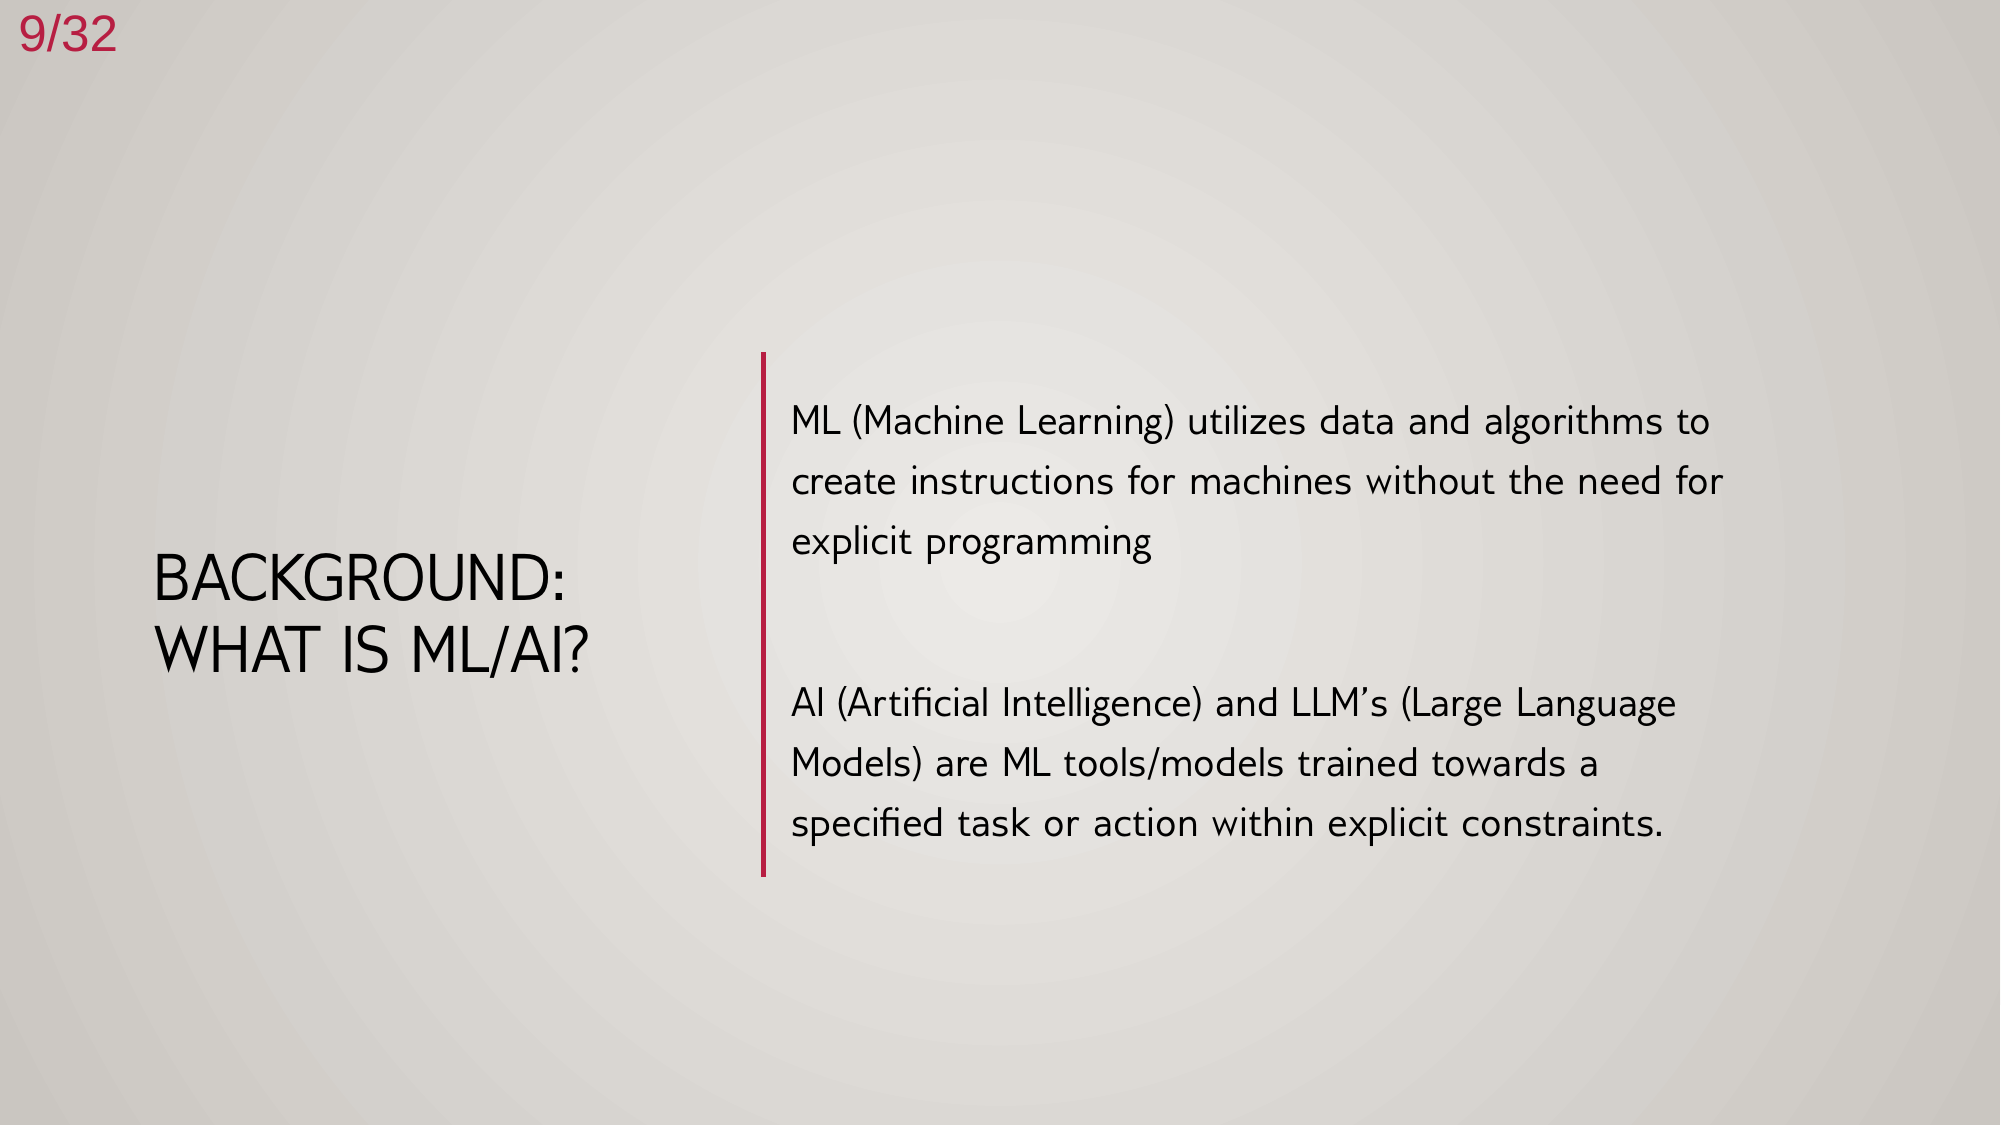

9/32

# Background: what is ml/AI?
ML (Machine Learning) utilizes data and algorithms to create instructions for machines without the need for explicit programming

AI (Artificial Intelligence) and LLM’s (Large Language Models) are ML tools/models trained towards a specified task or action within explicit constraints.